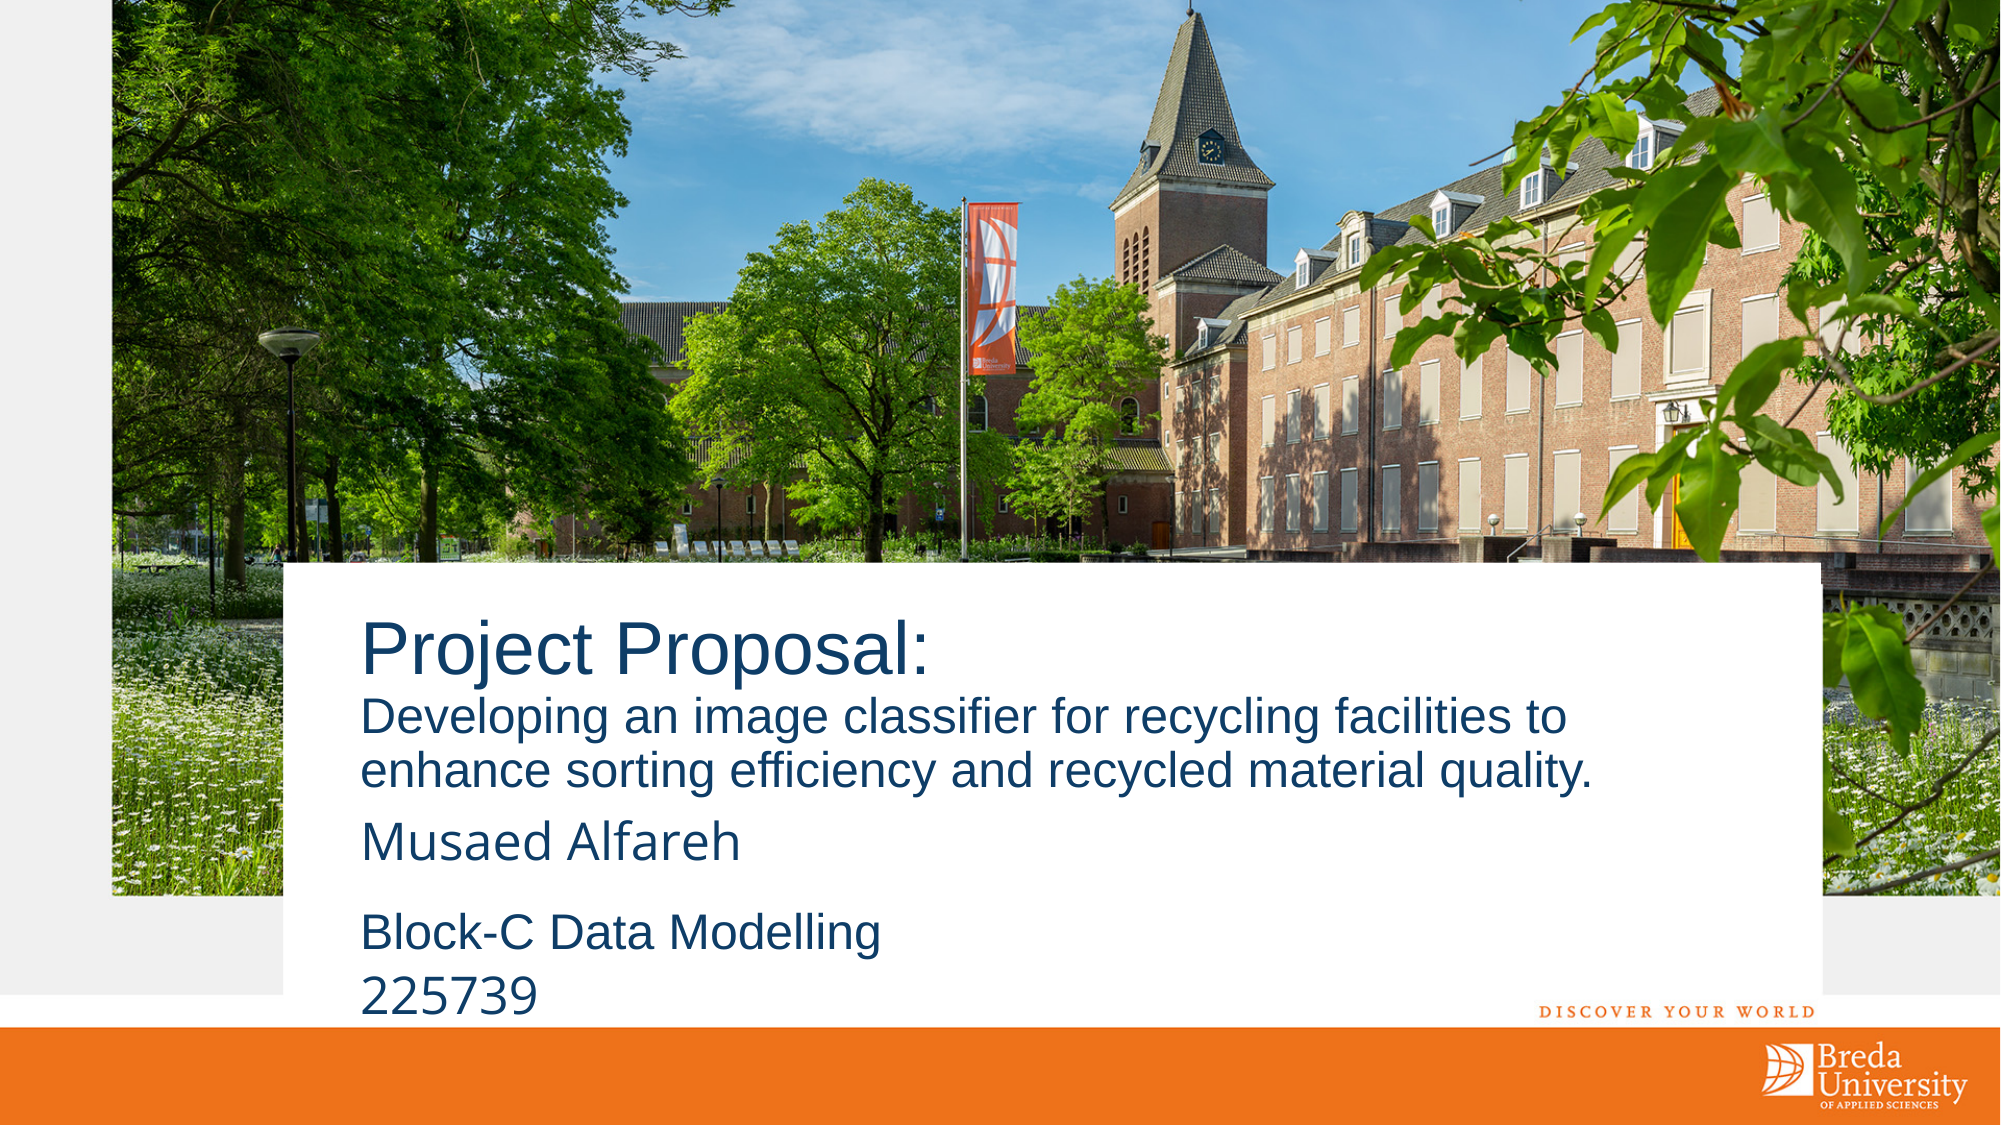

# Project Proposal: Developing an image classifier for recycling facilities to enhance sorting efficiency and recycled material quality. Block-C Data Modelling
Musaed Alfareh

225739